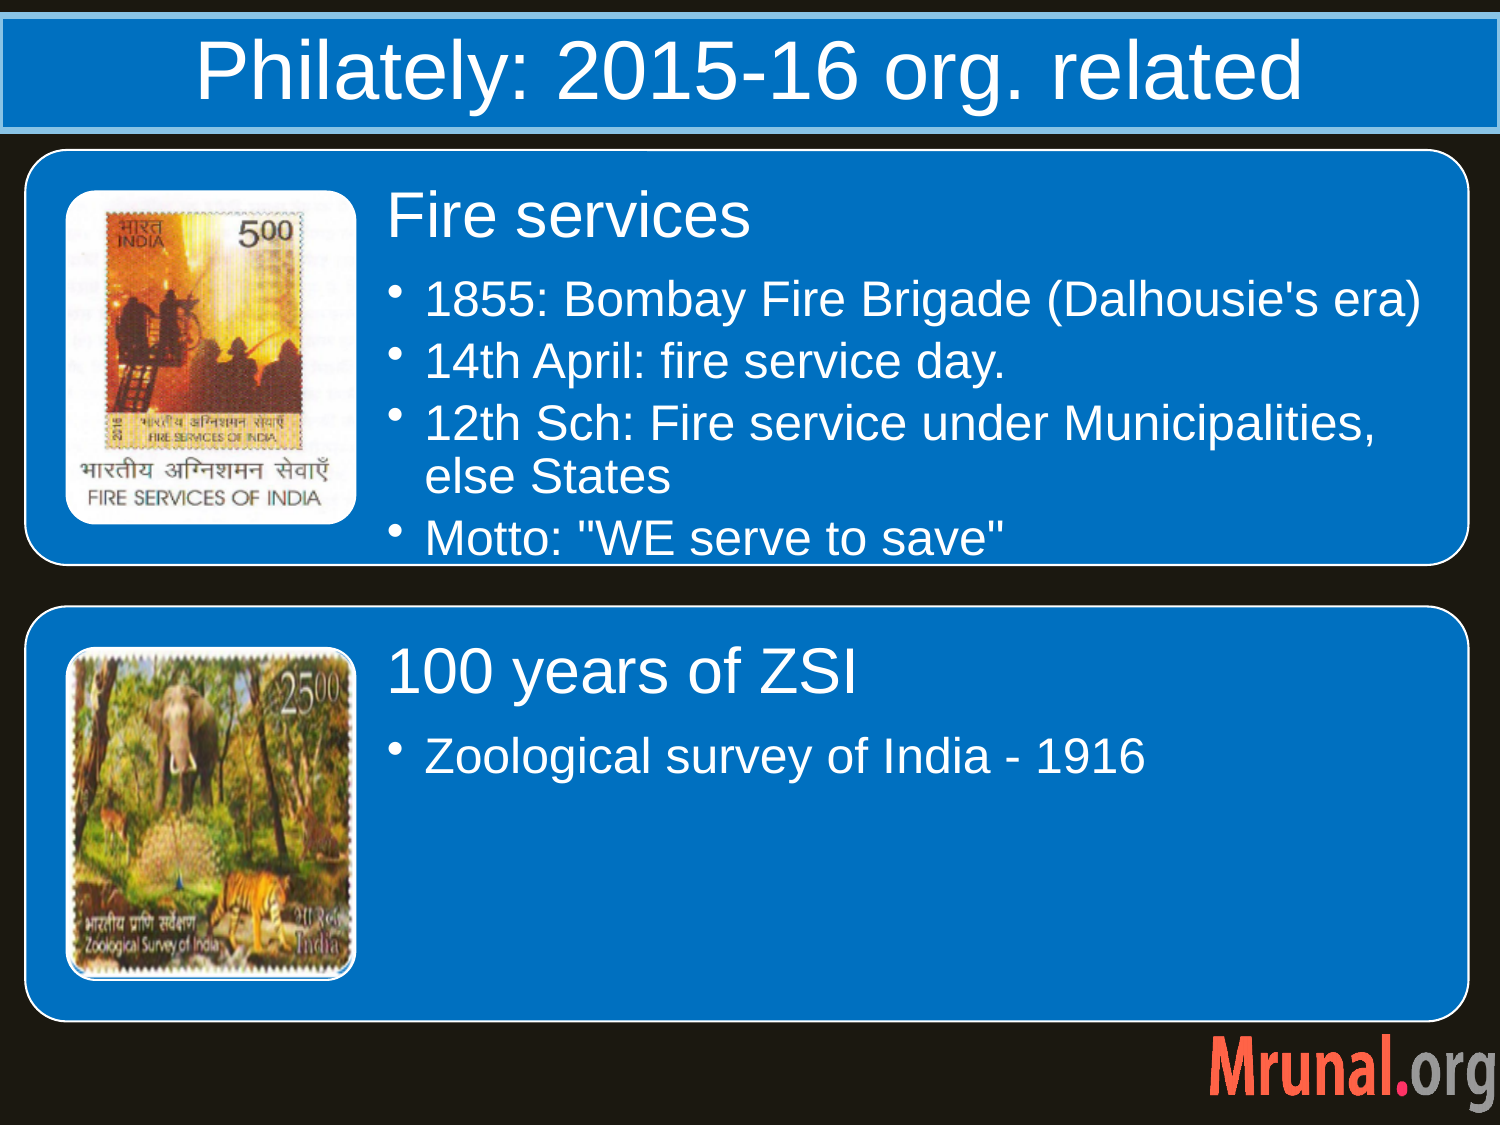

# Philately: 2015-16 org. related
Fire services
1855: Bombay Fire Brigade (Dalhousie's era)
14th April: fire service day.
12th Sch: Fire service under Municipalities, else States
Motto: "WE serve to save"
100 years of ZSI
Zoological survey of India - 1916